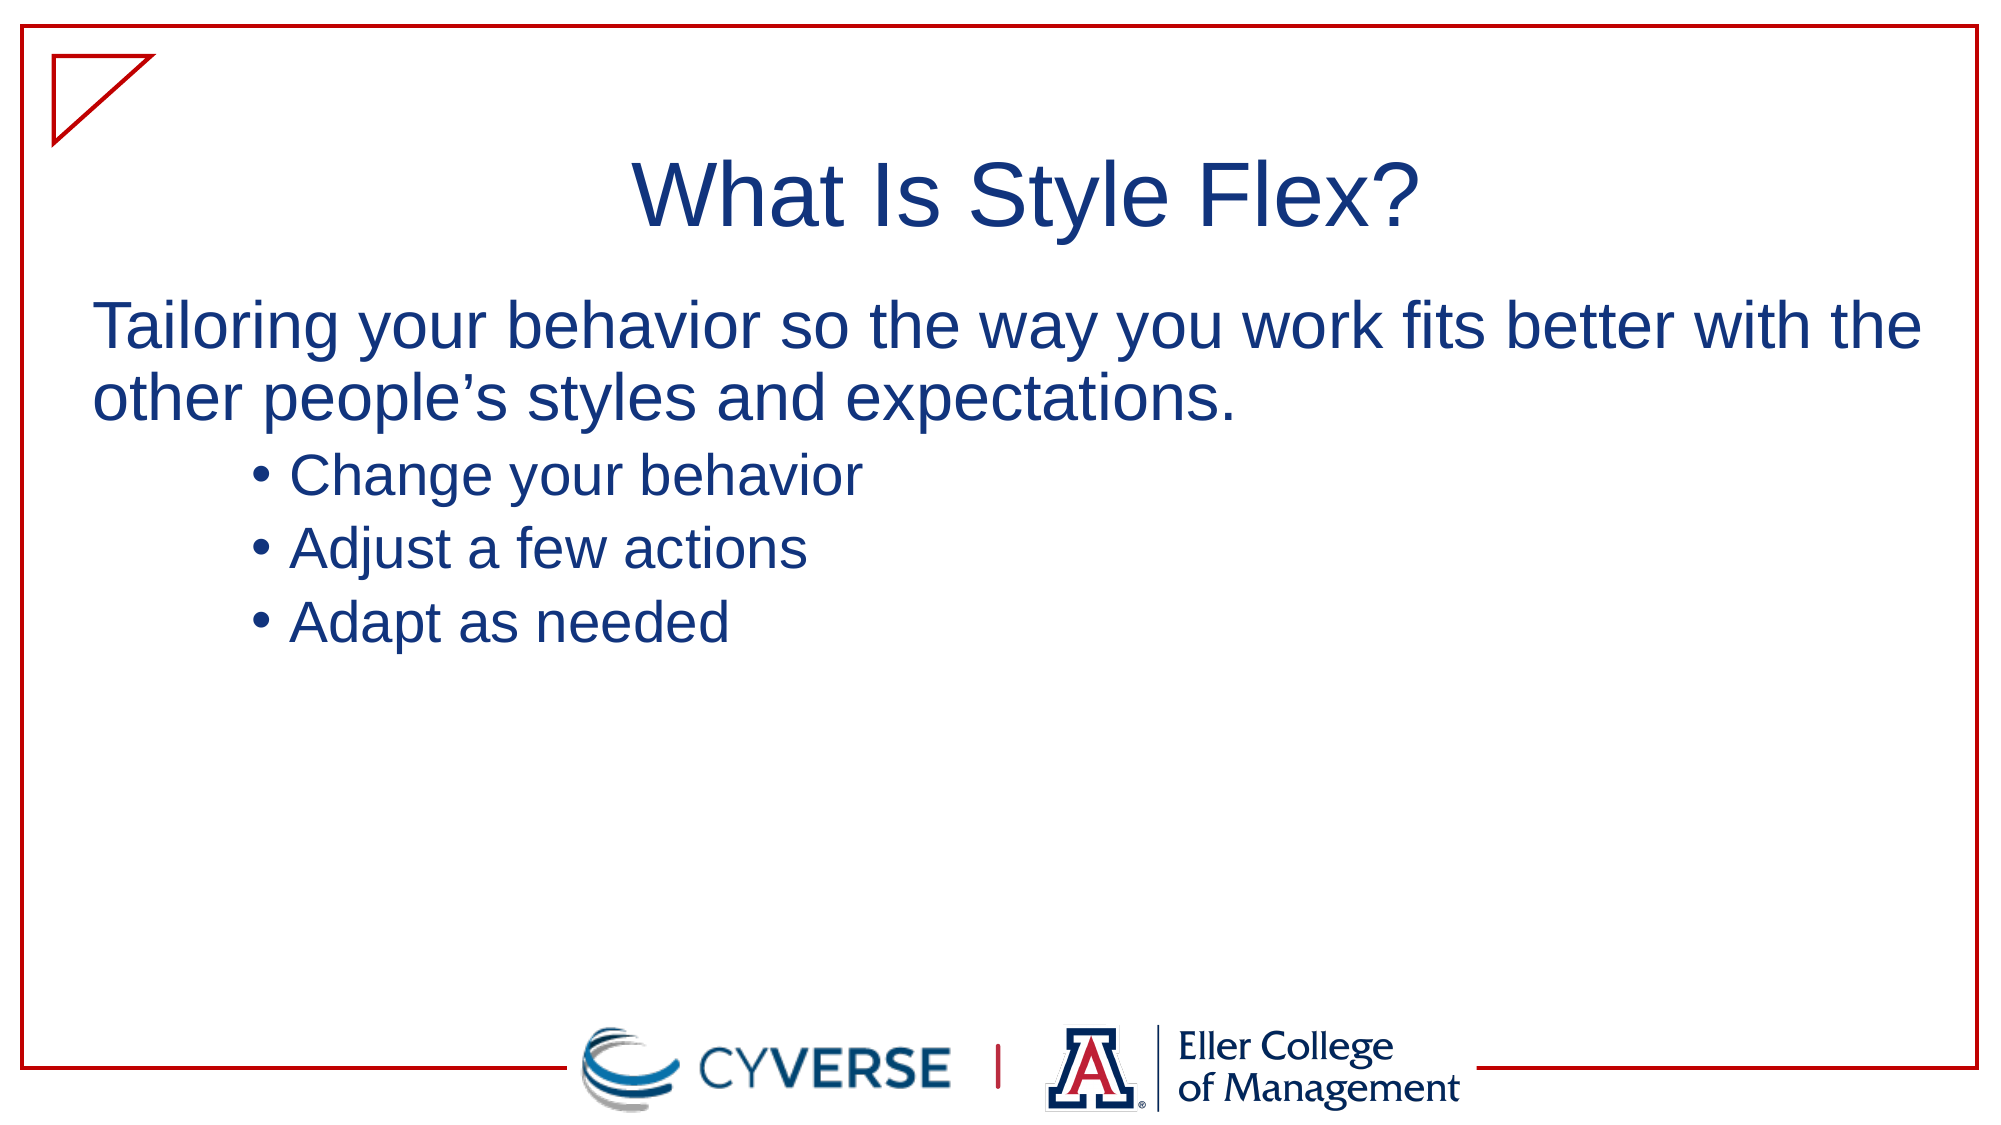

# What Is Style Flex?
Tailoring your behavior so the way you work fits better with the other people’s styles and expectations.
Change your behavior
Adjust a few actions
Adapt as needed